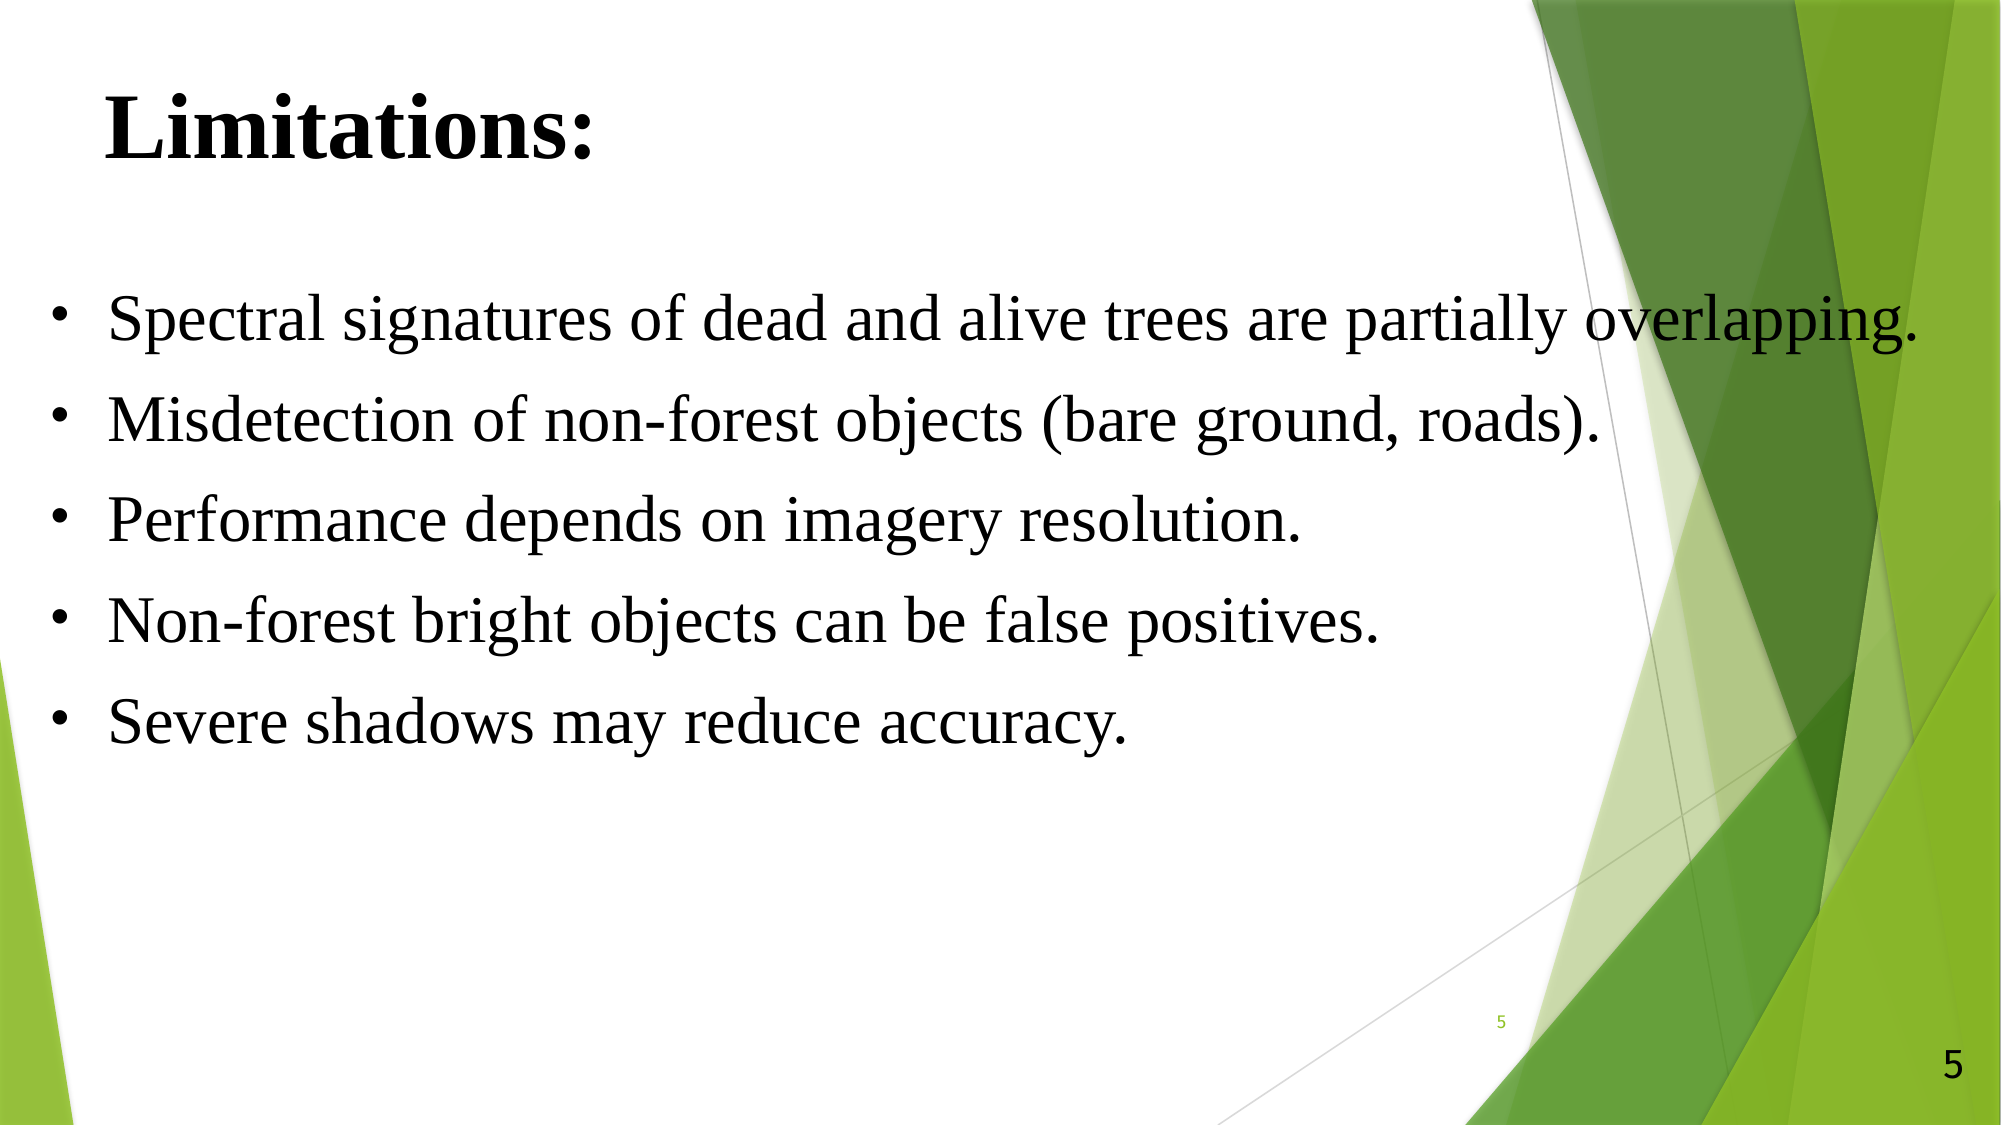

# Limitations:

Spectral signatures of dead and alive trees are partially overlapping.
Misdetection of non-forest objects (bare ground, roads).
Performance depends on imagery resolution.
Non-forest bright objects can be false positives.
Severe shadows may reduce accuracy.

5
5